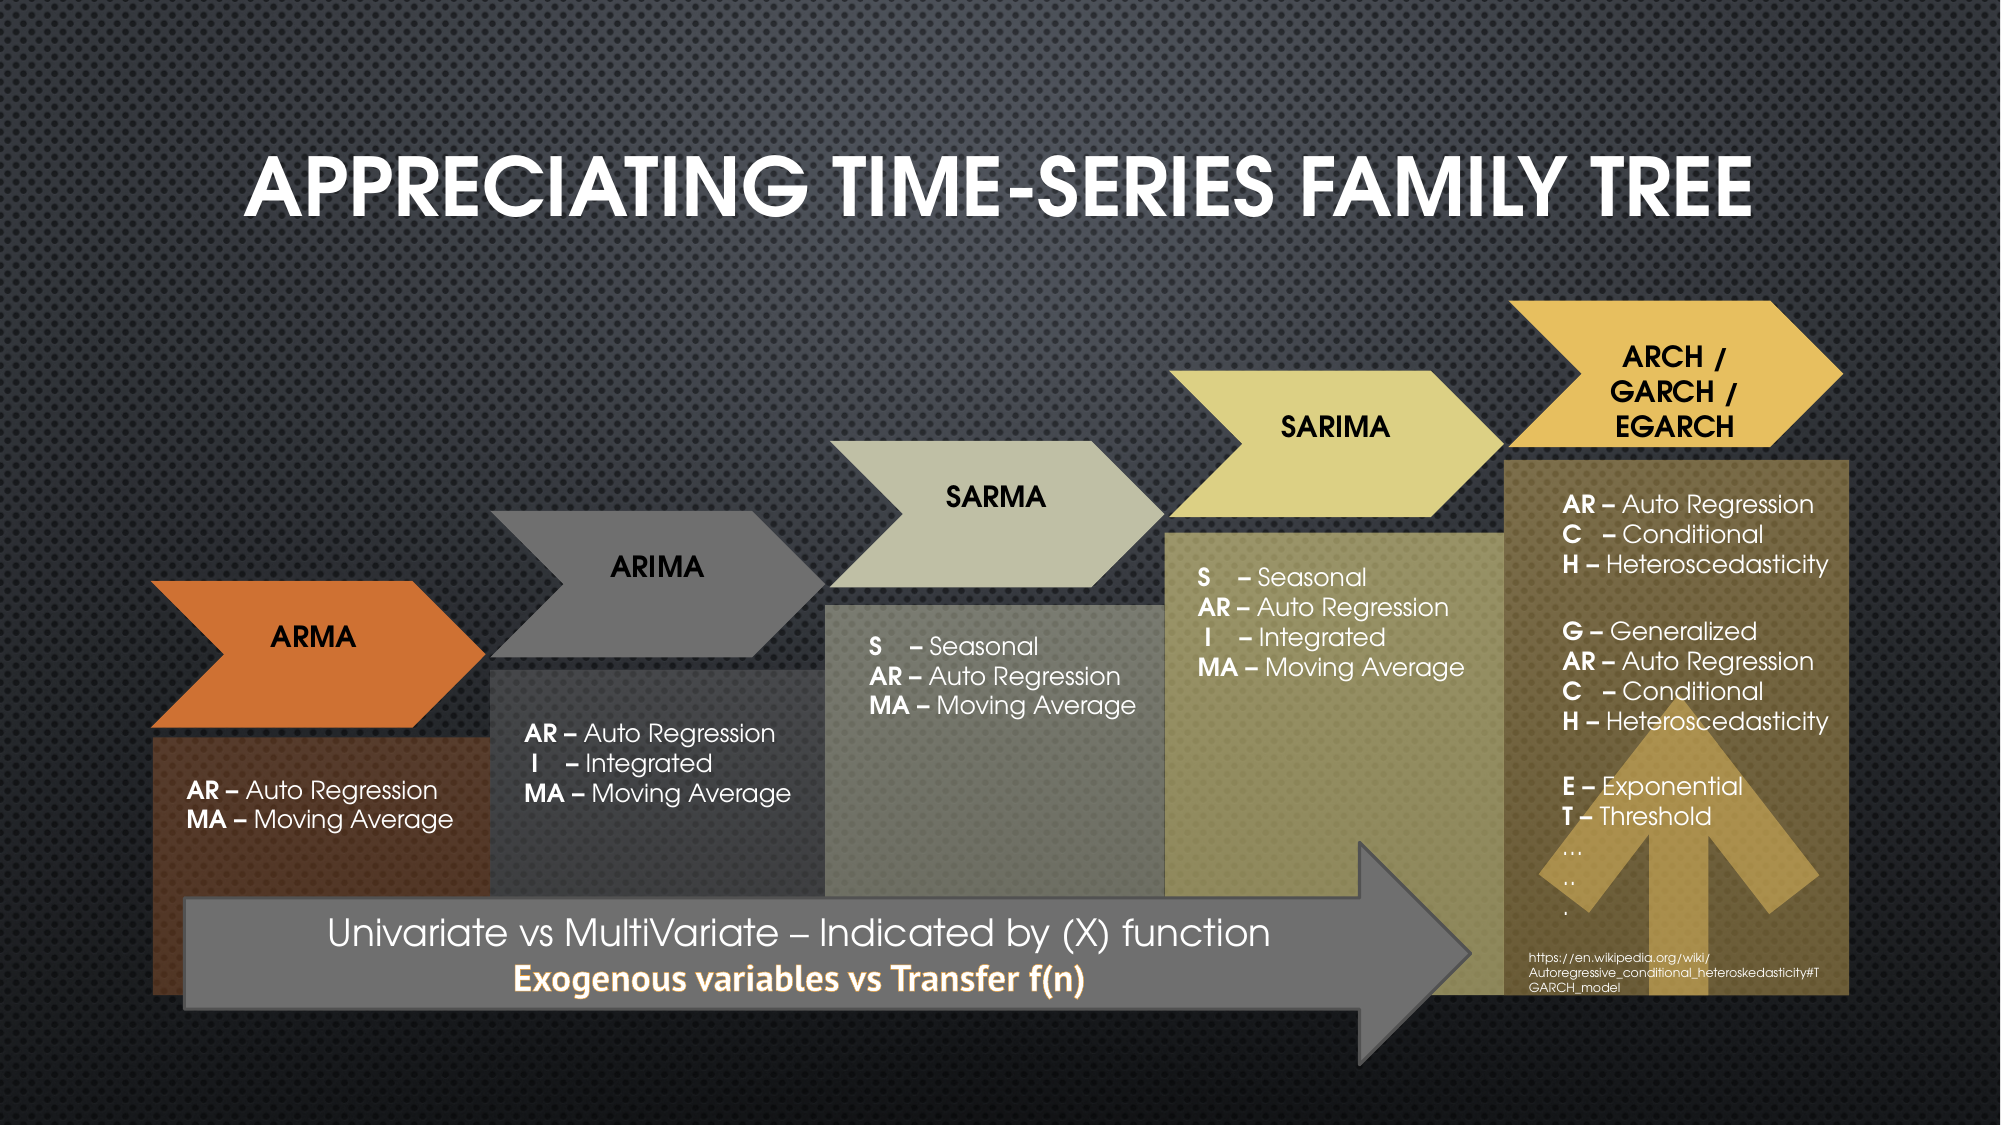

Appreciating Time-Series Family Tree

ARCH / GARCH /
EGARCH

SARIMA

SARMA
AR – Auto Regression
C   – Conditional
H – Heteroscedasticity

ARIMA
S    – Seasonal
AR – Auto Regression
 I    – Integrated
MA – Moving Average

G – Generalized
AR – Auto Regression
C   – Conditional
H – Heteroscedasticity
ARMA
S    – Seasonal
AR – Auto Regression
MA – Moving Average

AR – Auto Regression
 I    – Integrated
MA – Moving Average

E – Exponential
T – Threshold
…
..
.
AR – Auto Regression  MA – Moving Average
Univariate vs MultiVariate – Indicated by (X) function
Exogenous variables vs Transfer f(n)
https://en.wikipedia.org/wiki/Autoregressive_conditional_heteroskedasticity#TGARCH_model